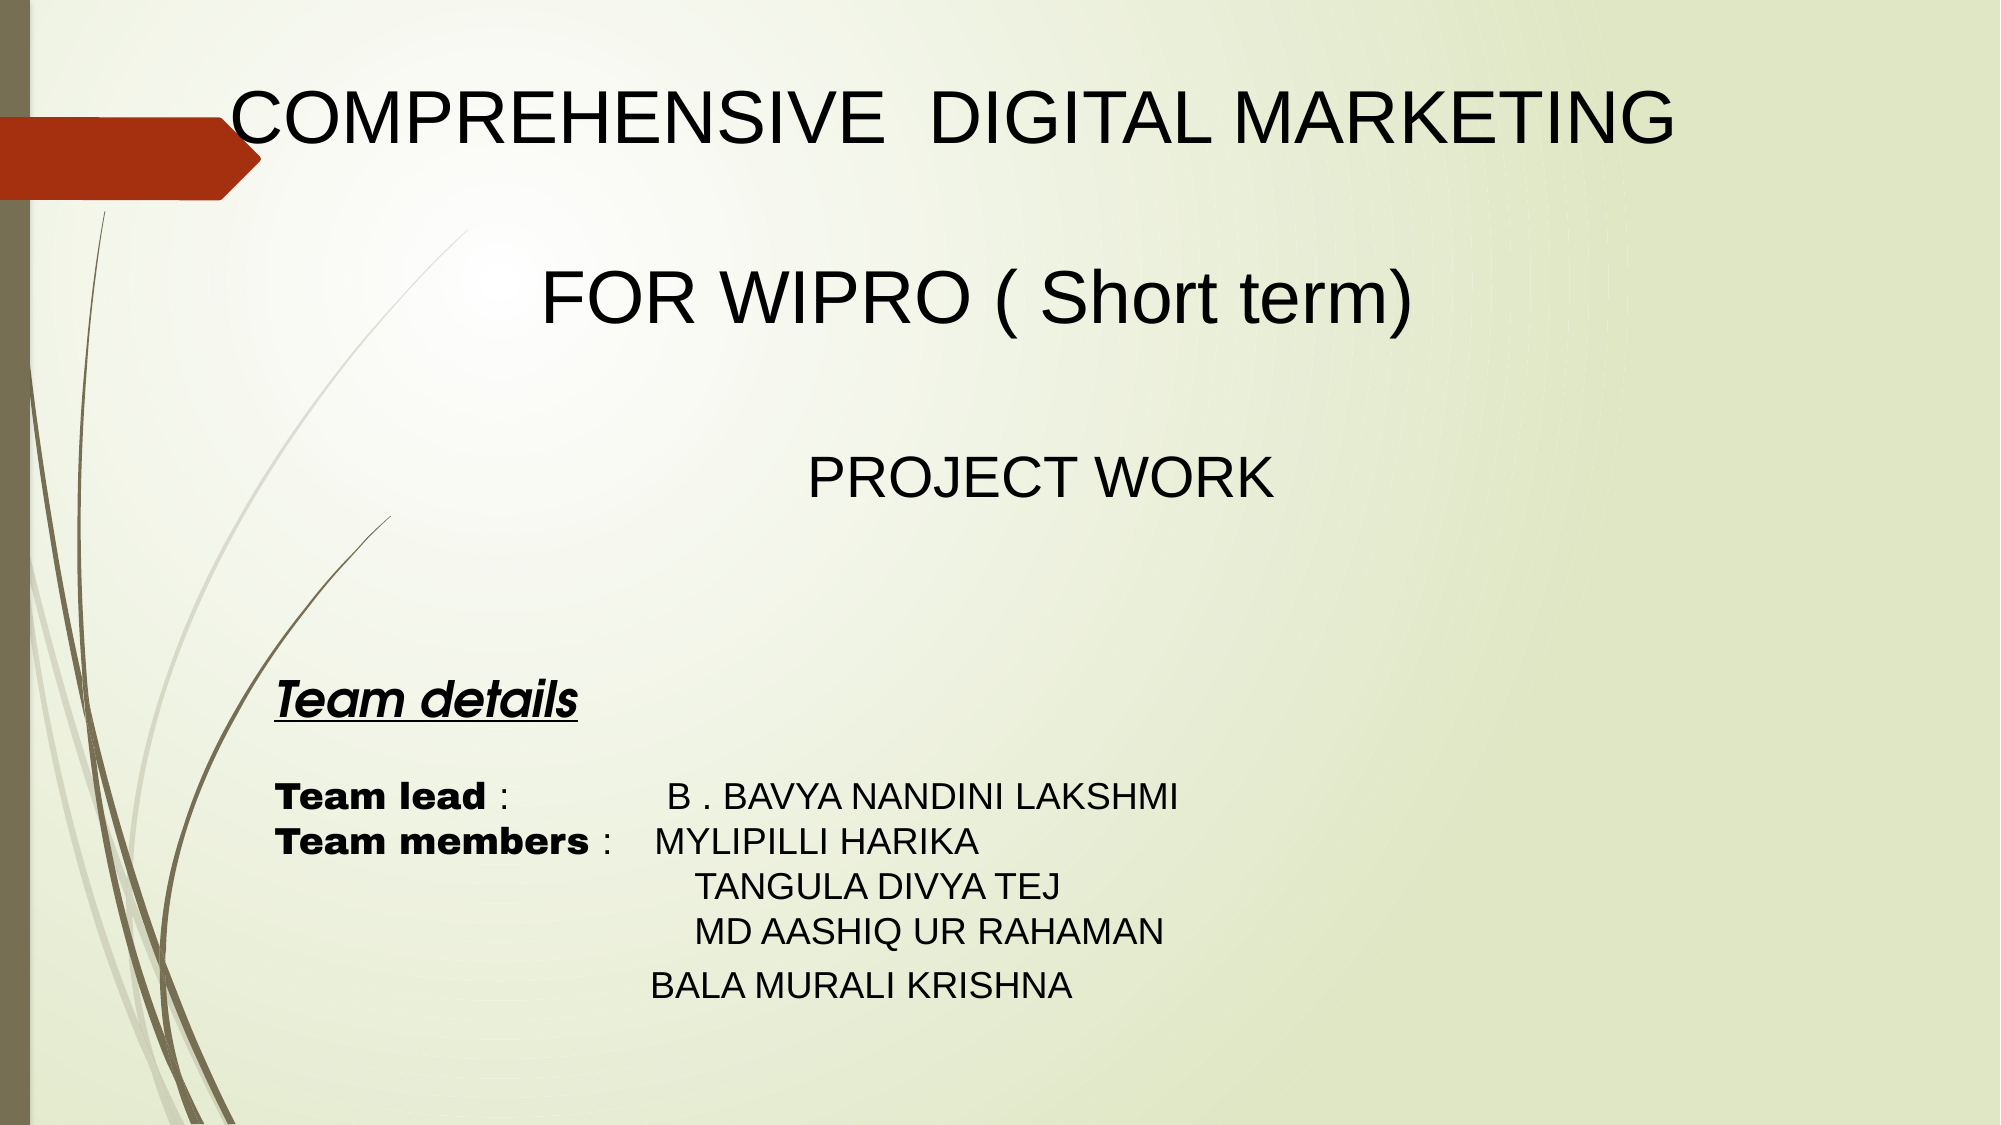

COMPREHENSIVE  DIGITAL MARKETING

               FOR WIPRO ( Short term)

PROJECT WORK

Team details

Team lead :               B . BAVYA NANDINI LAKSHMI
Team members :    MYLIPILLI HARIKA
                                        TANGULA DIVYA TEJ
                                        MD AASHIQ UR RAHAMAN

BALA MURALI KRISHNA